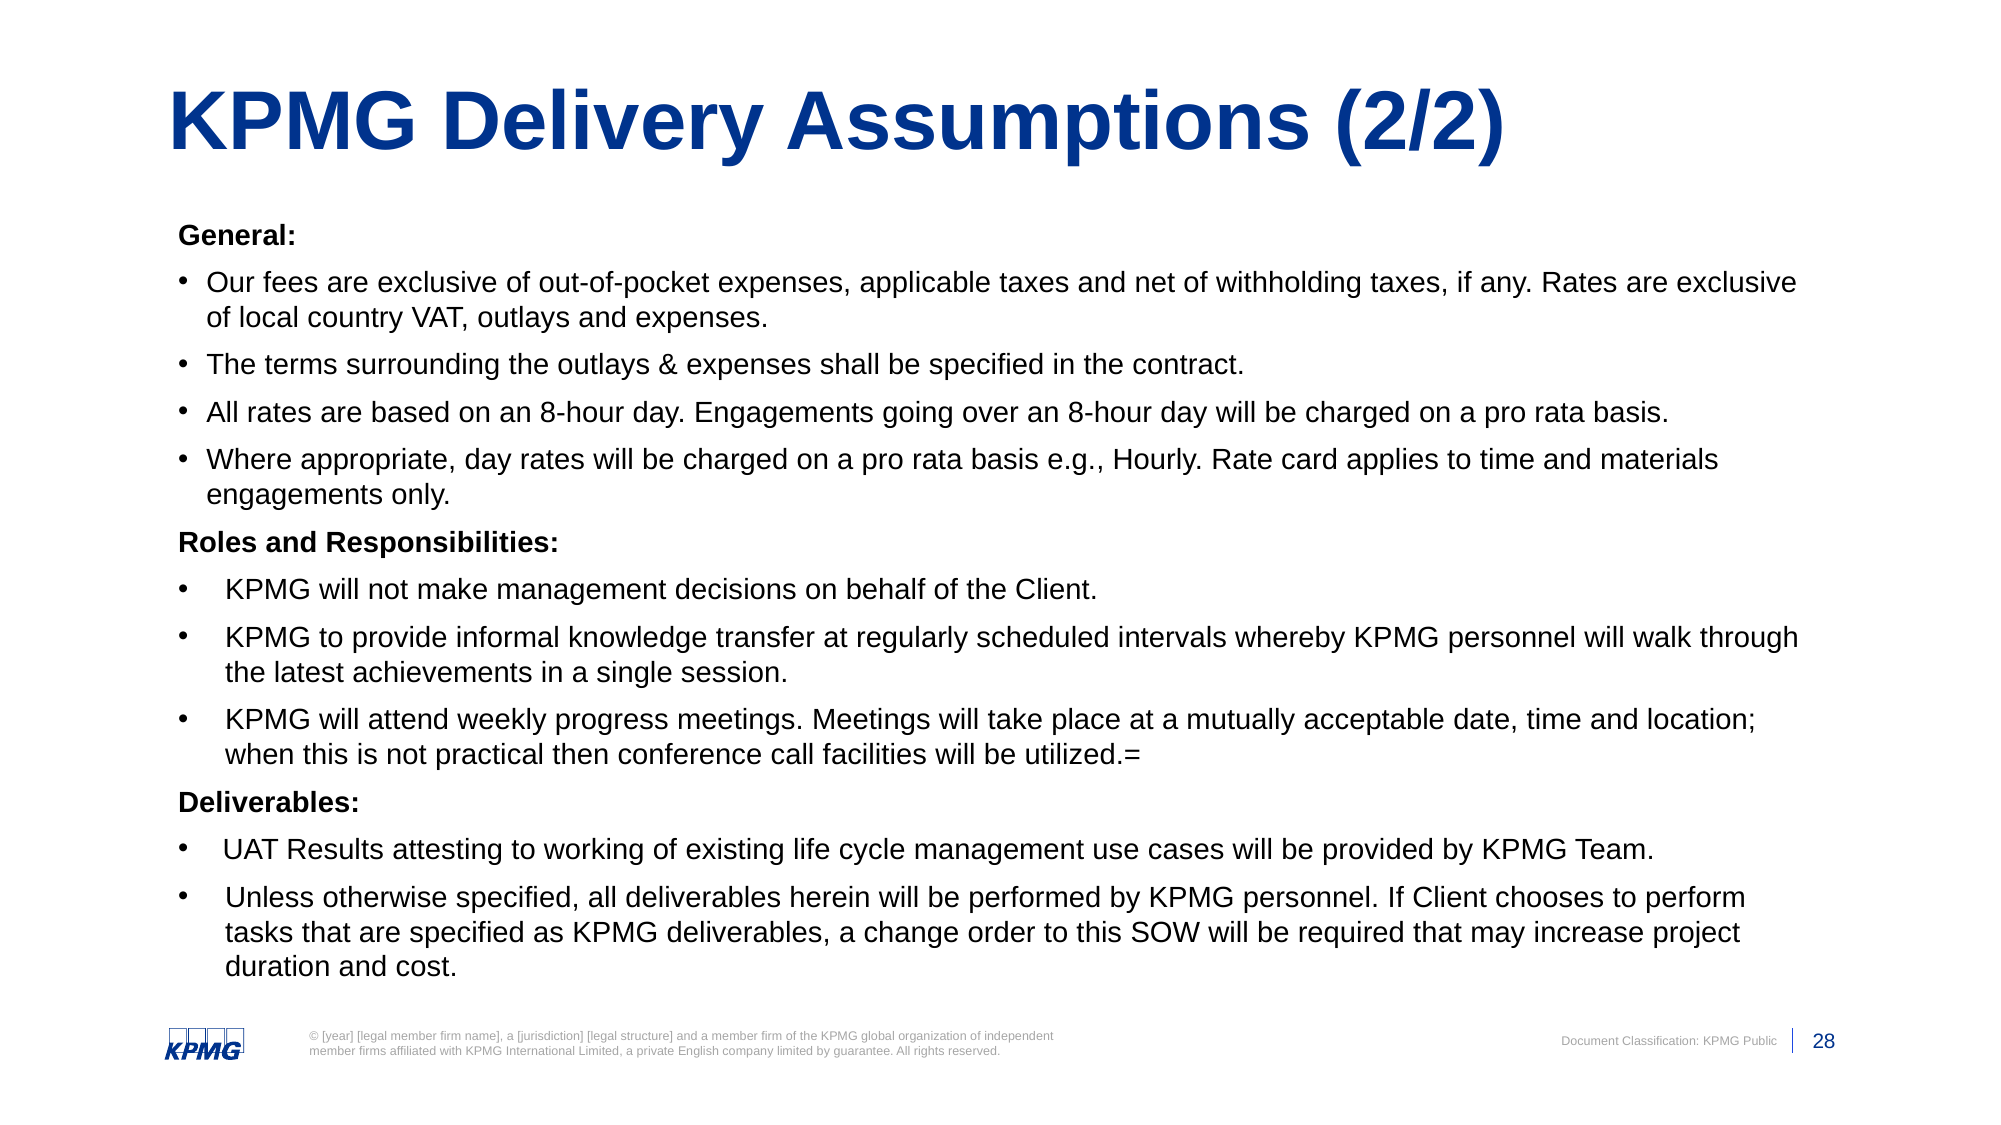

# KPMG Delivery Assumptions (2/2)
General:
Our fees are exclusive of out-of-pocket expenses, applicable taxes and net of withholding taxes, if any. Rates are exclusive of local country VAT, outlays and expenses.
The terms surrounding the outlays & expenses shall be specified in the contract.
All rates are based on an 8-hour day. Engagements going over an 8-hour day will be charged on a pro rata basis.
Where appropriate, day rates will be charged on a pro rata basis e.g., Hourly. Rate card applies to time and materials engagements only.
Roles and Responsibilities:
KPMG will not make management decisions on behalf of the Client.
KPMG to provide informal knowledge transfer at regularly scheduled intervals whereby KPMG personnel will walk through the latest achievements in a single session.
KPMG will attend weekly progress meetings. Meetings will take place at a mutually acceptable date, time and location; when this is not practical then conference call facilities will be utilized.=
Deliverables:
  UAT Results attesting to working of existing life cycle management use cases will be provided by KPMG Team.
Unless otherwise specified, all deliverables herein will be performed by KPMG personnel. If Client chooses to perform tasks that are specified as KPMG deliverables, a change order to this SOW will be required that may increase project duration and cost.